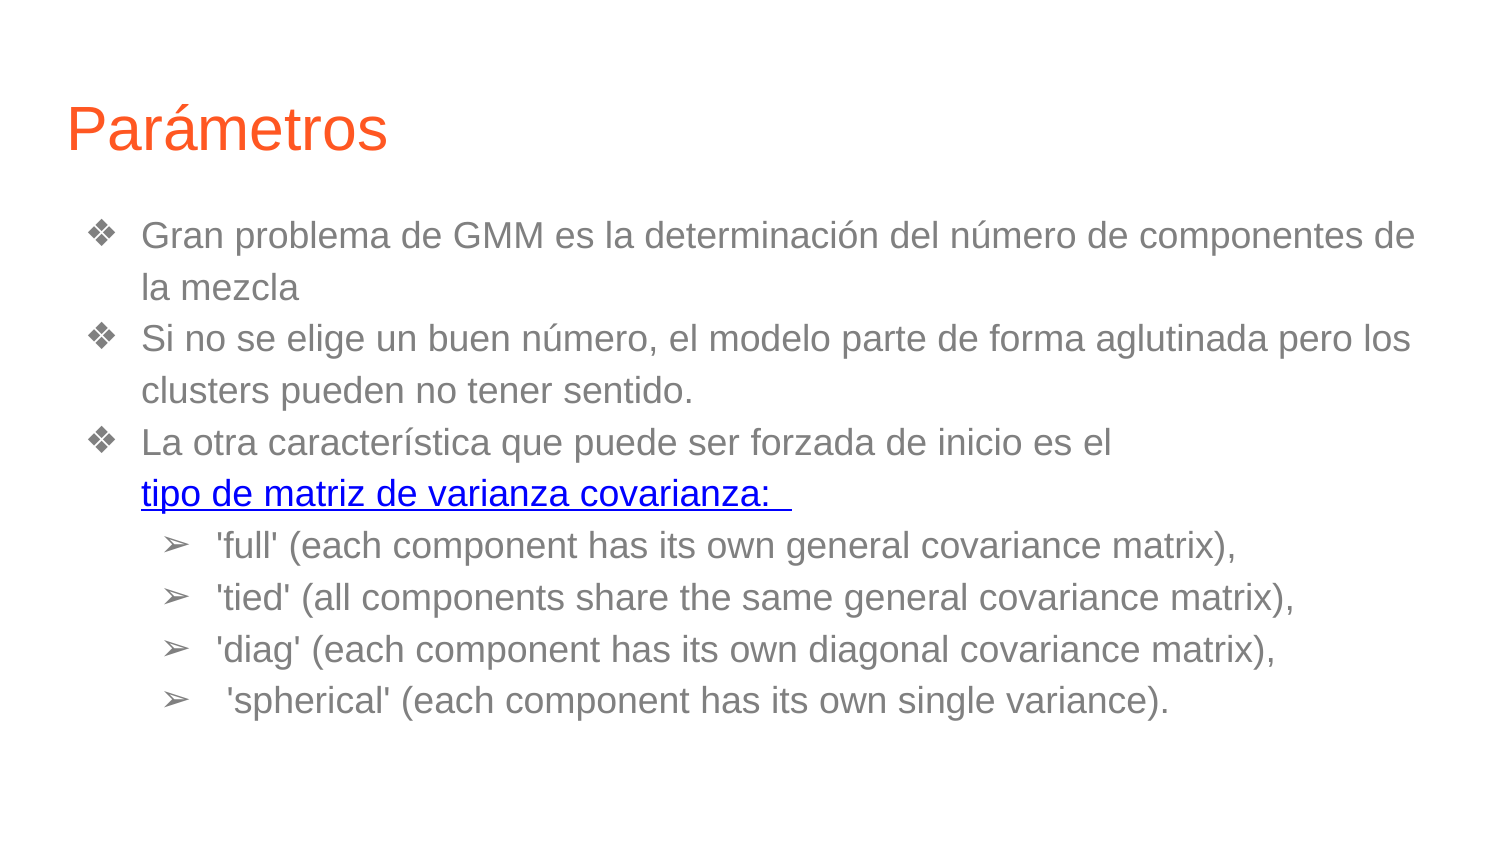

Parámetros
Gran problema de GMM es la determinación del número de componentes de la mezcla
Si no se elige un buen número, el modelo parte de forma aglutinada pero los clusters pueden no tener sentido.
La otra característica que puede ser forzada de inicio es el tipo de matriz de varianza covarianza:
'full' (each component has its own general covariance matrix),
'tied' (all components share the same general covariance matrix),
'diag' (each component has its own diagonal covariance matrix),
 'spherical' (each component has its own single variance).